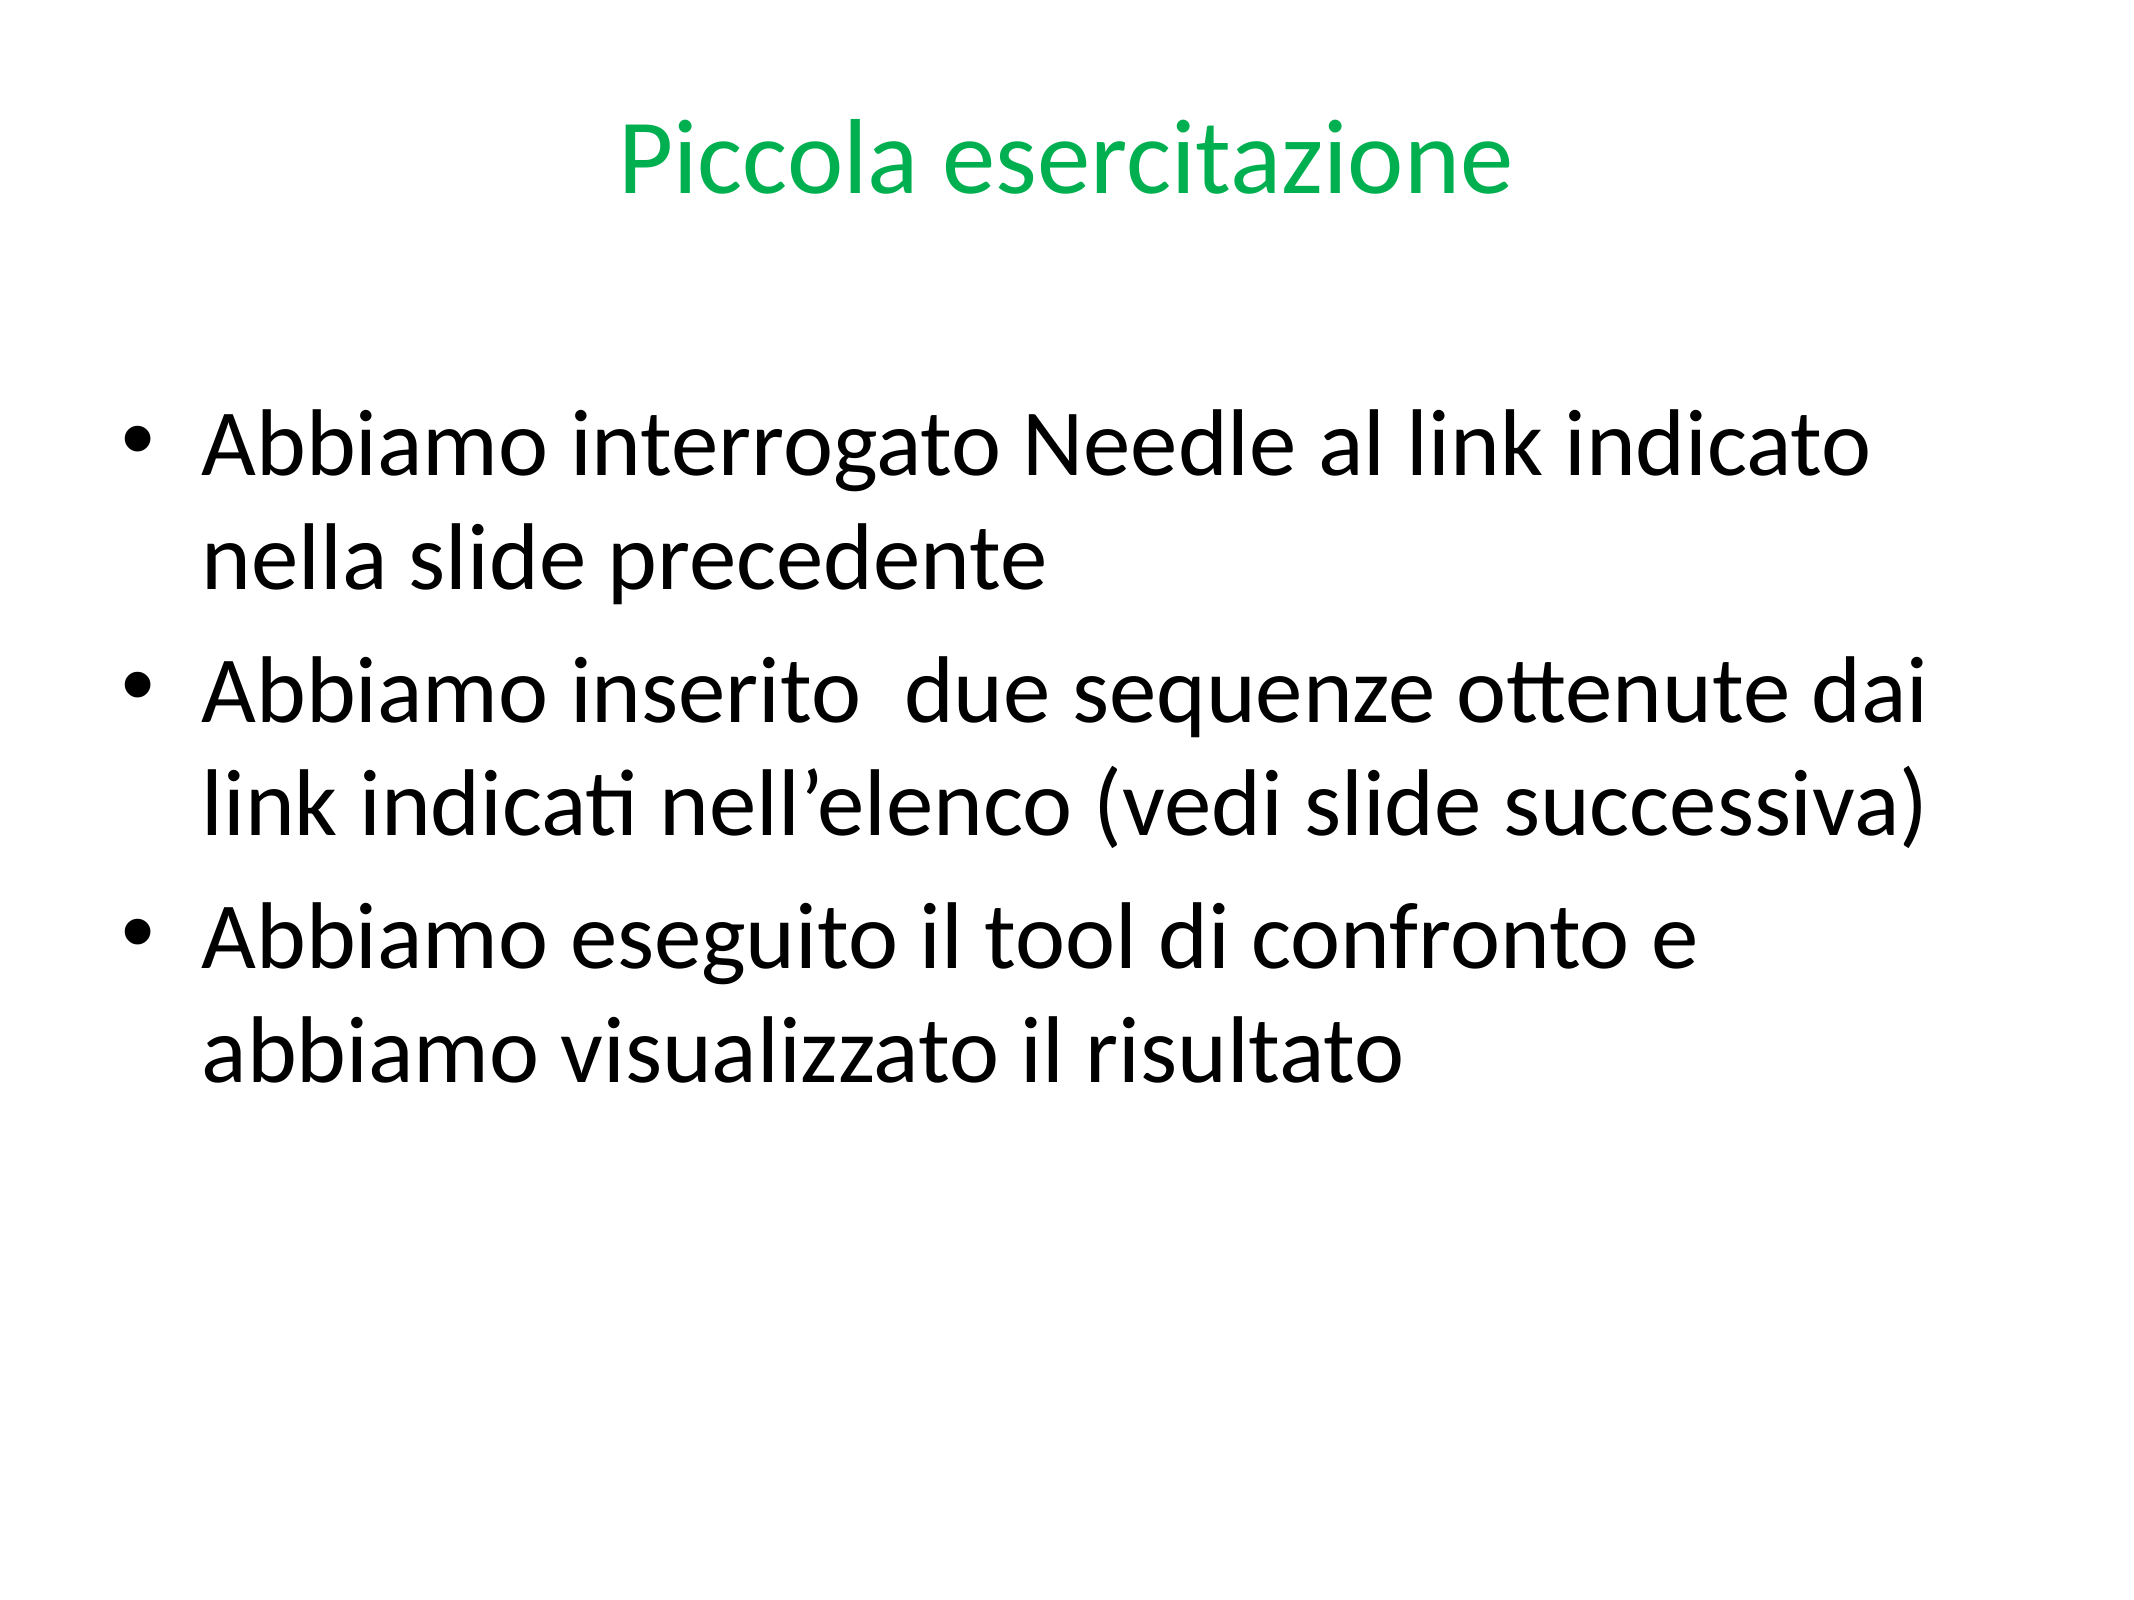

# Piccola esercitazione
Abbiamo interrogato Needle al link indicato nella slide precedente
Abbiamo inserito  due sequenze ottenute dai link indicati nell’elenco (vedi slide successiva)
Abbiamo eseguito il tool di confronto e abbiamo visualizzato il risultato